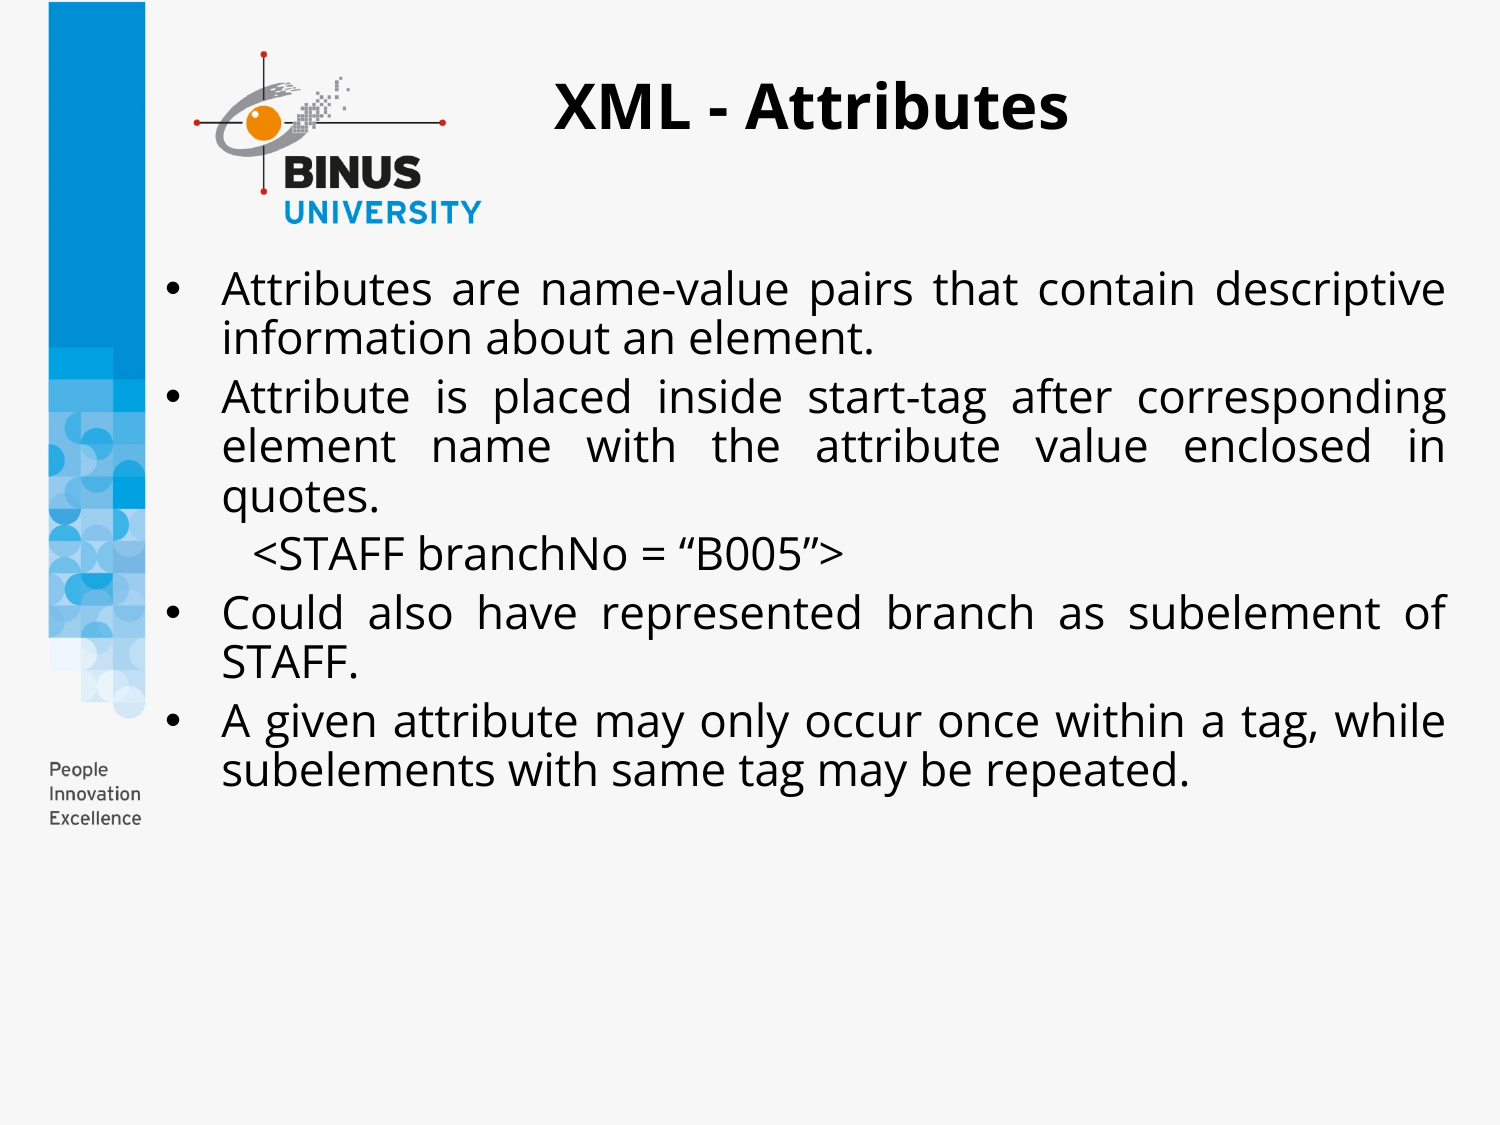

# XML - Attributes
Attributes are name-value pairs that contain descriptive information about an element.
Attribute is placed inside start-tag after corresponding element name with the attribute value enclosed in quotes.
 <STAFF branchNo = “B005”>
Could also have represented branch as subelement of STAFF.
A given attribute may only occur once within a tag, while subelements with same tag may be repeated.